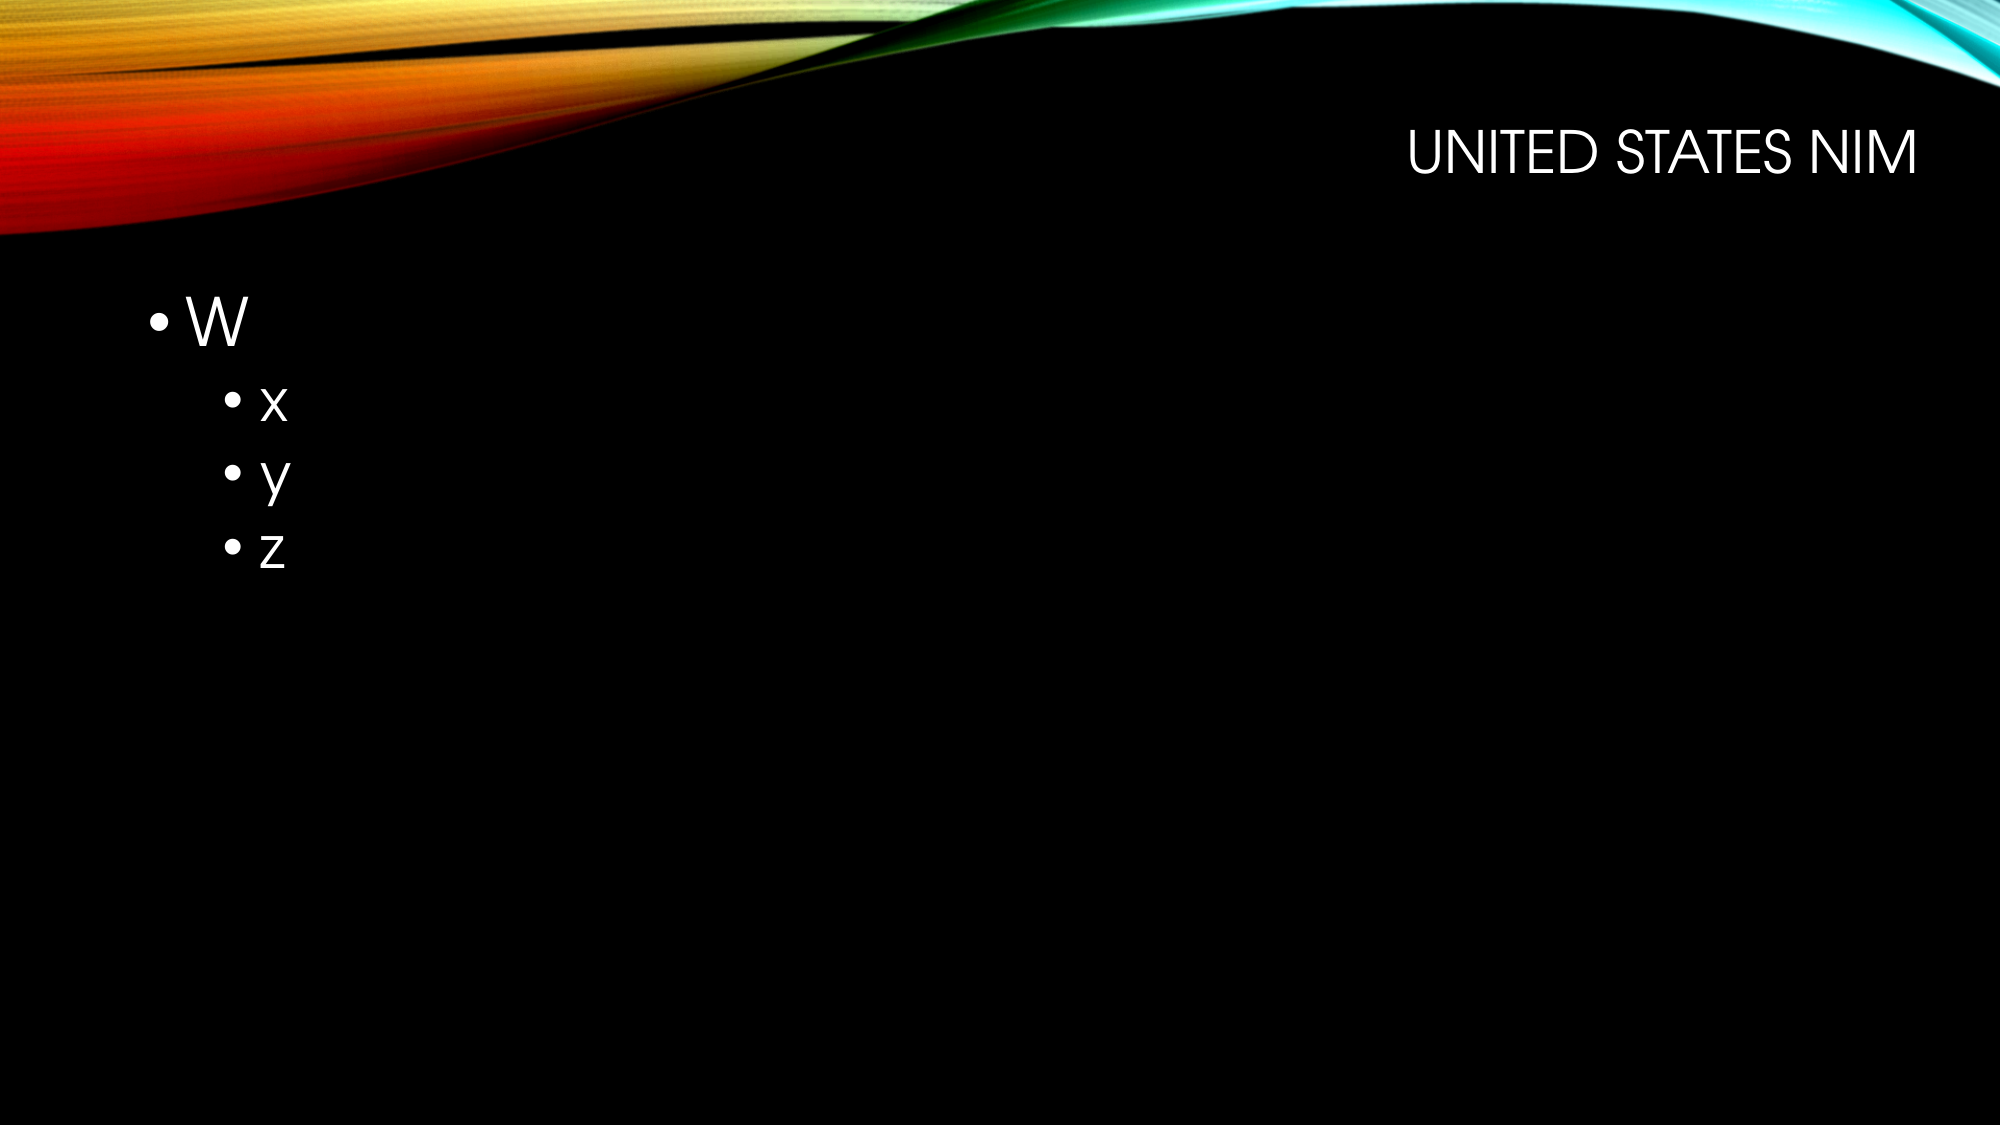

# united states NIM
W
x
y
z